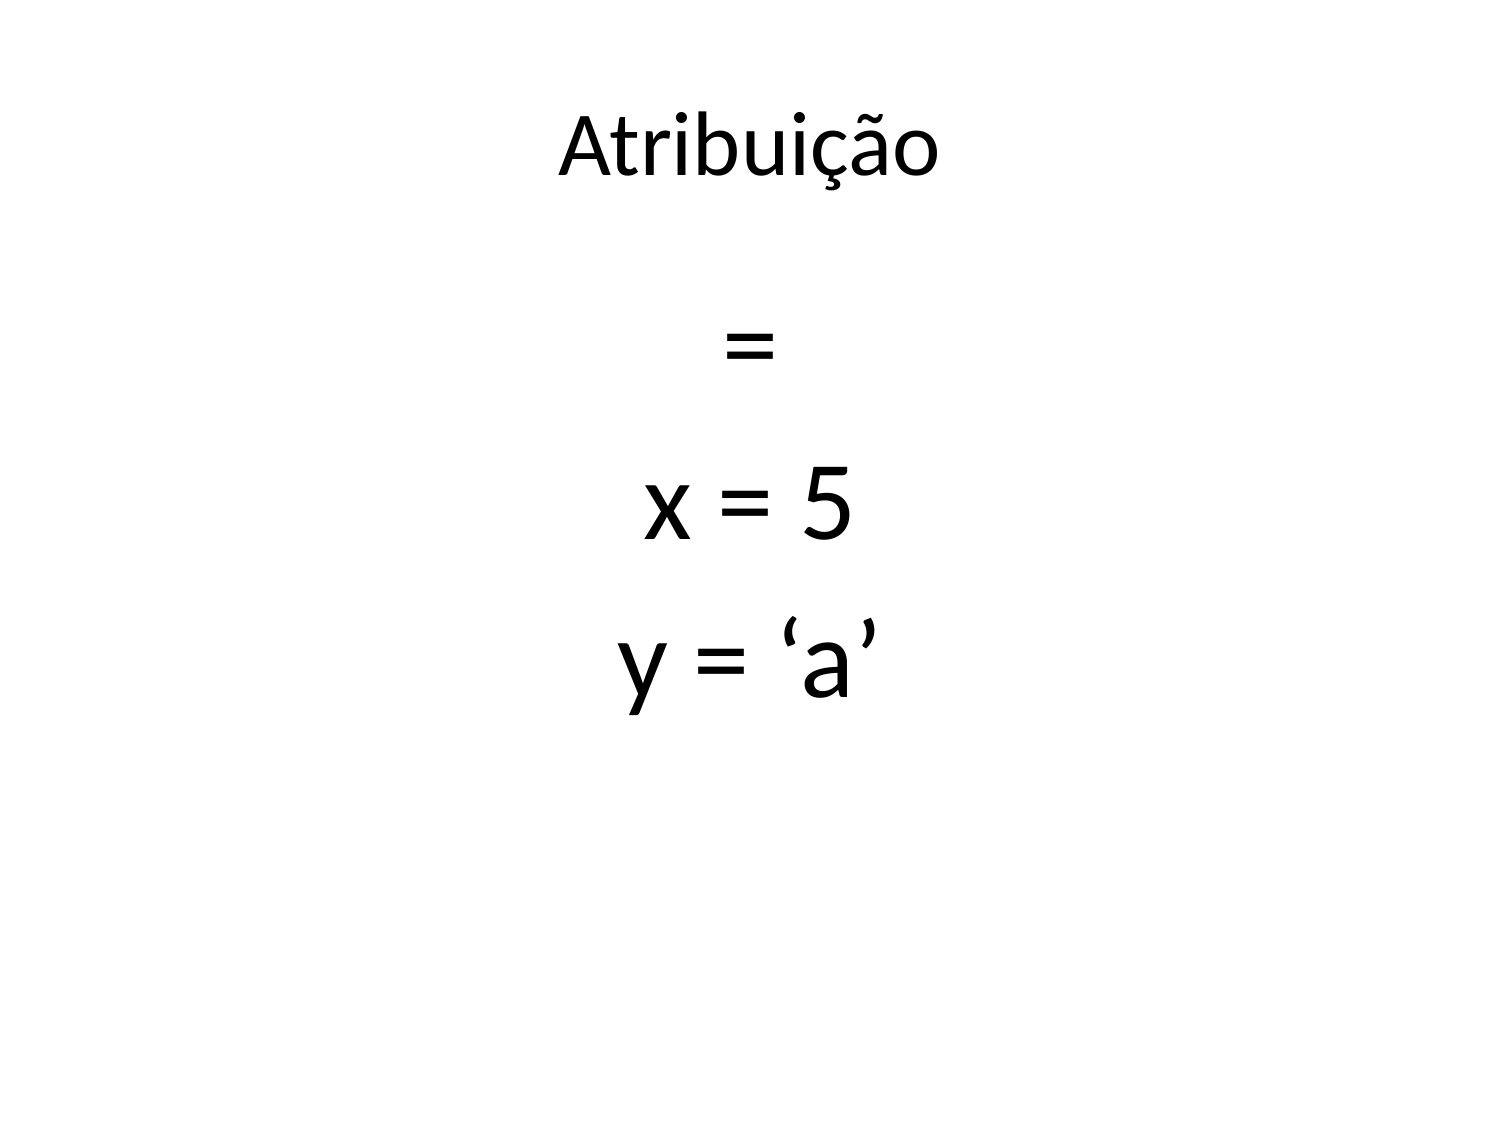

# Atribuição
=
x = 5
y = ‘a’